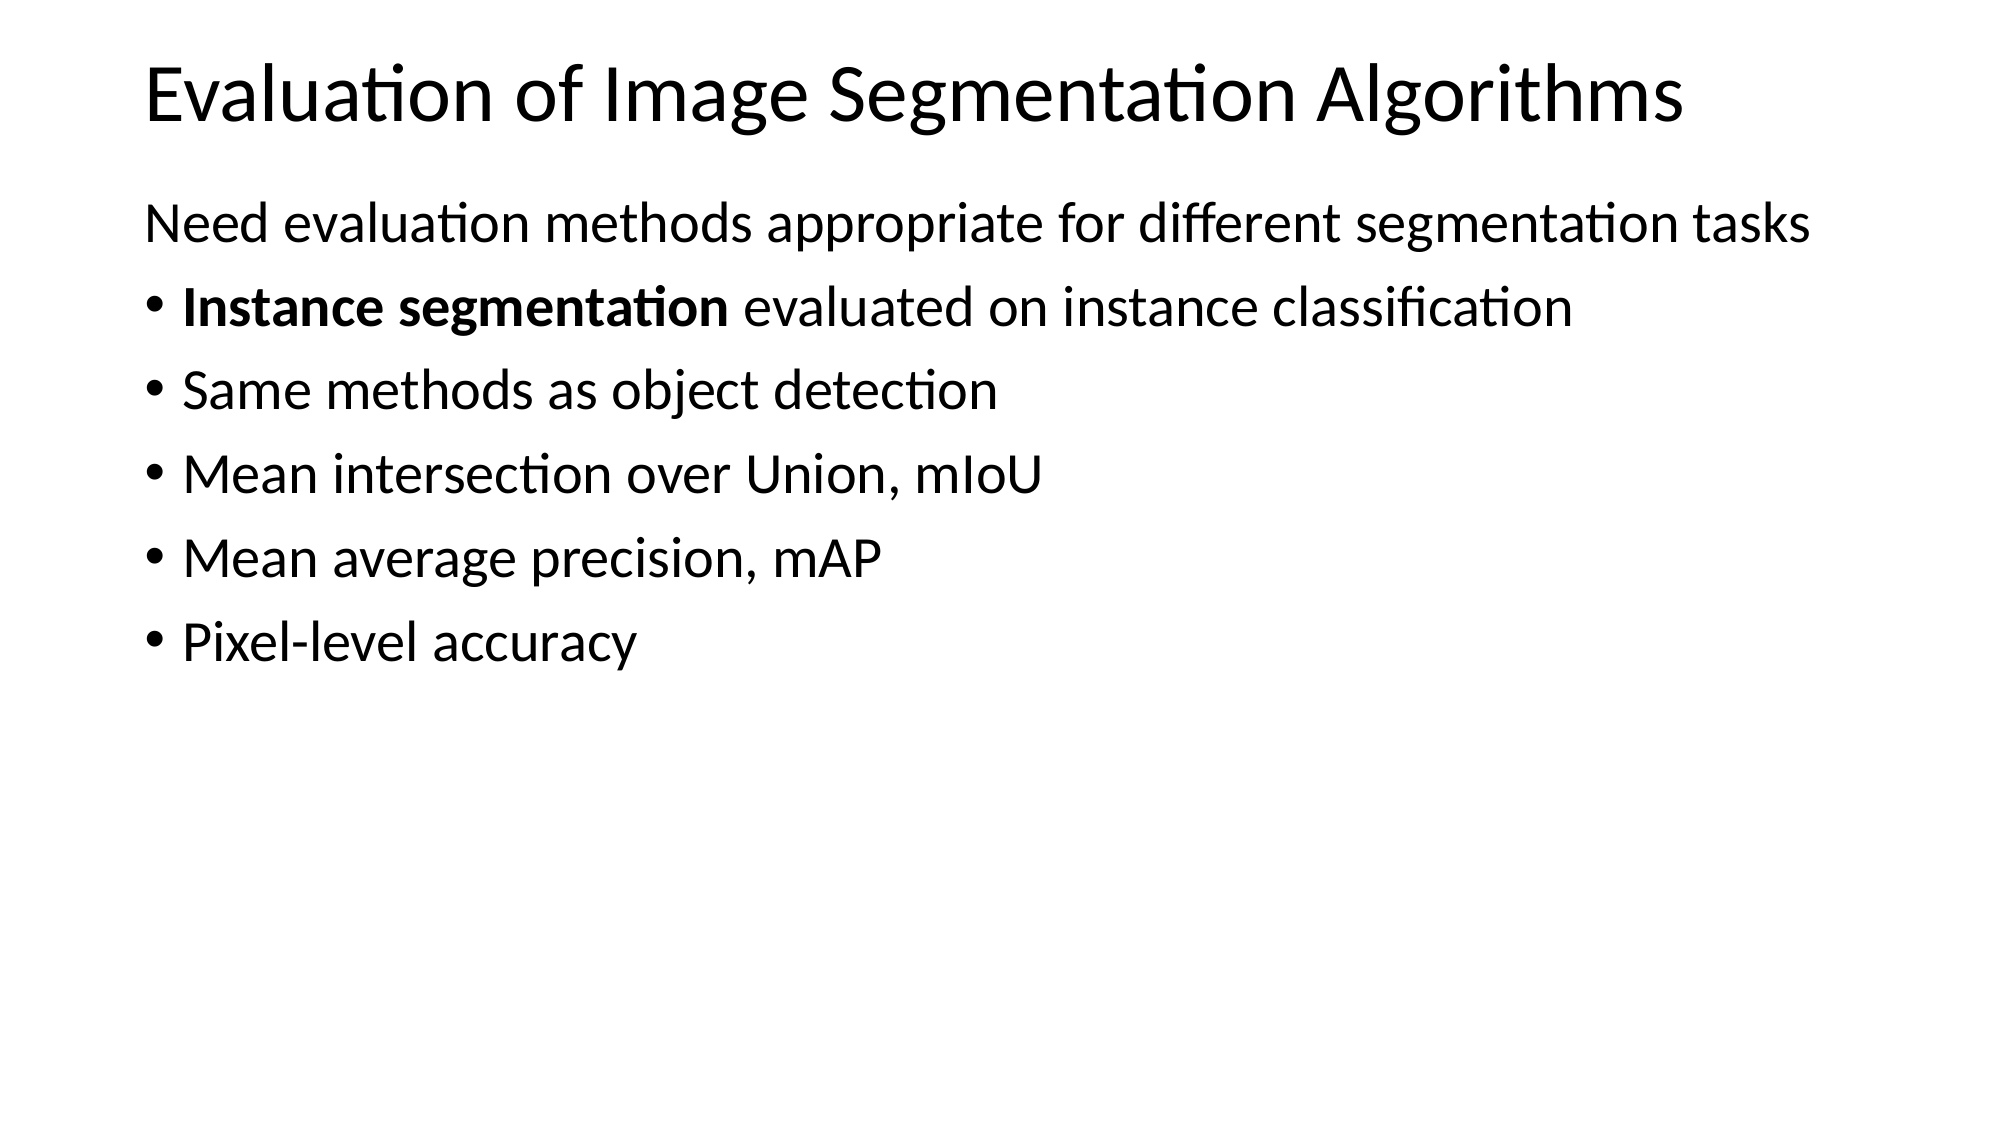

# Evaluation of Image Segmentation Algorithms
Need evaluation methods appropriate for different segmentation tasks
Instance segmentation evaluated on instance classification
Same methods as object detection
Mean intersection over Union, mIoU
Mean average precision, mAP
Pixel-level accuracy